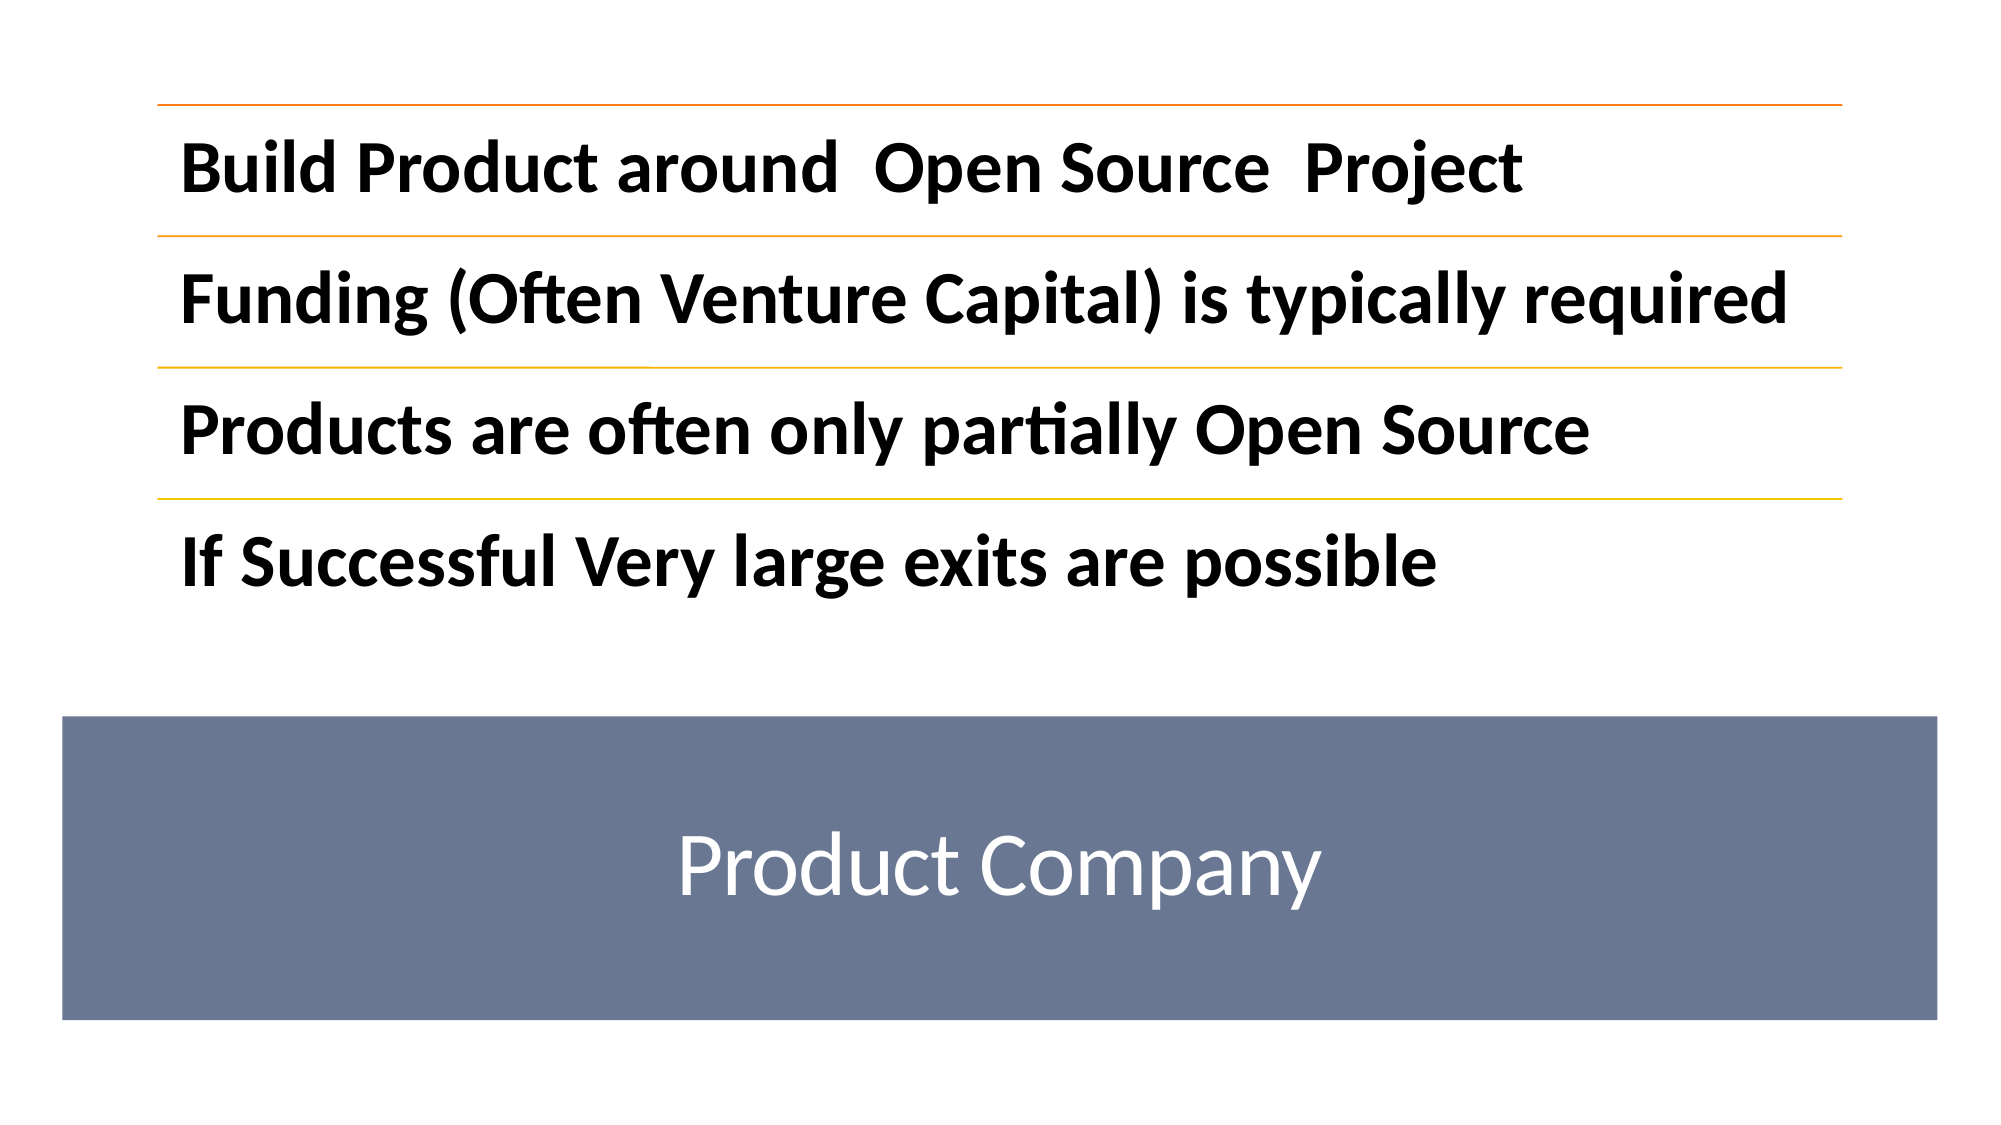

Build Product around  Open Source  Project
Funding (Often Venture Capital) is typically required
Products are often only partially Open Source
If Successful Very large exits are possible

# Product Company